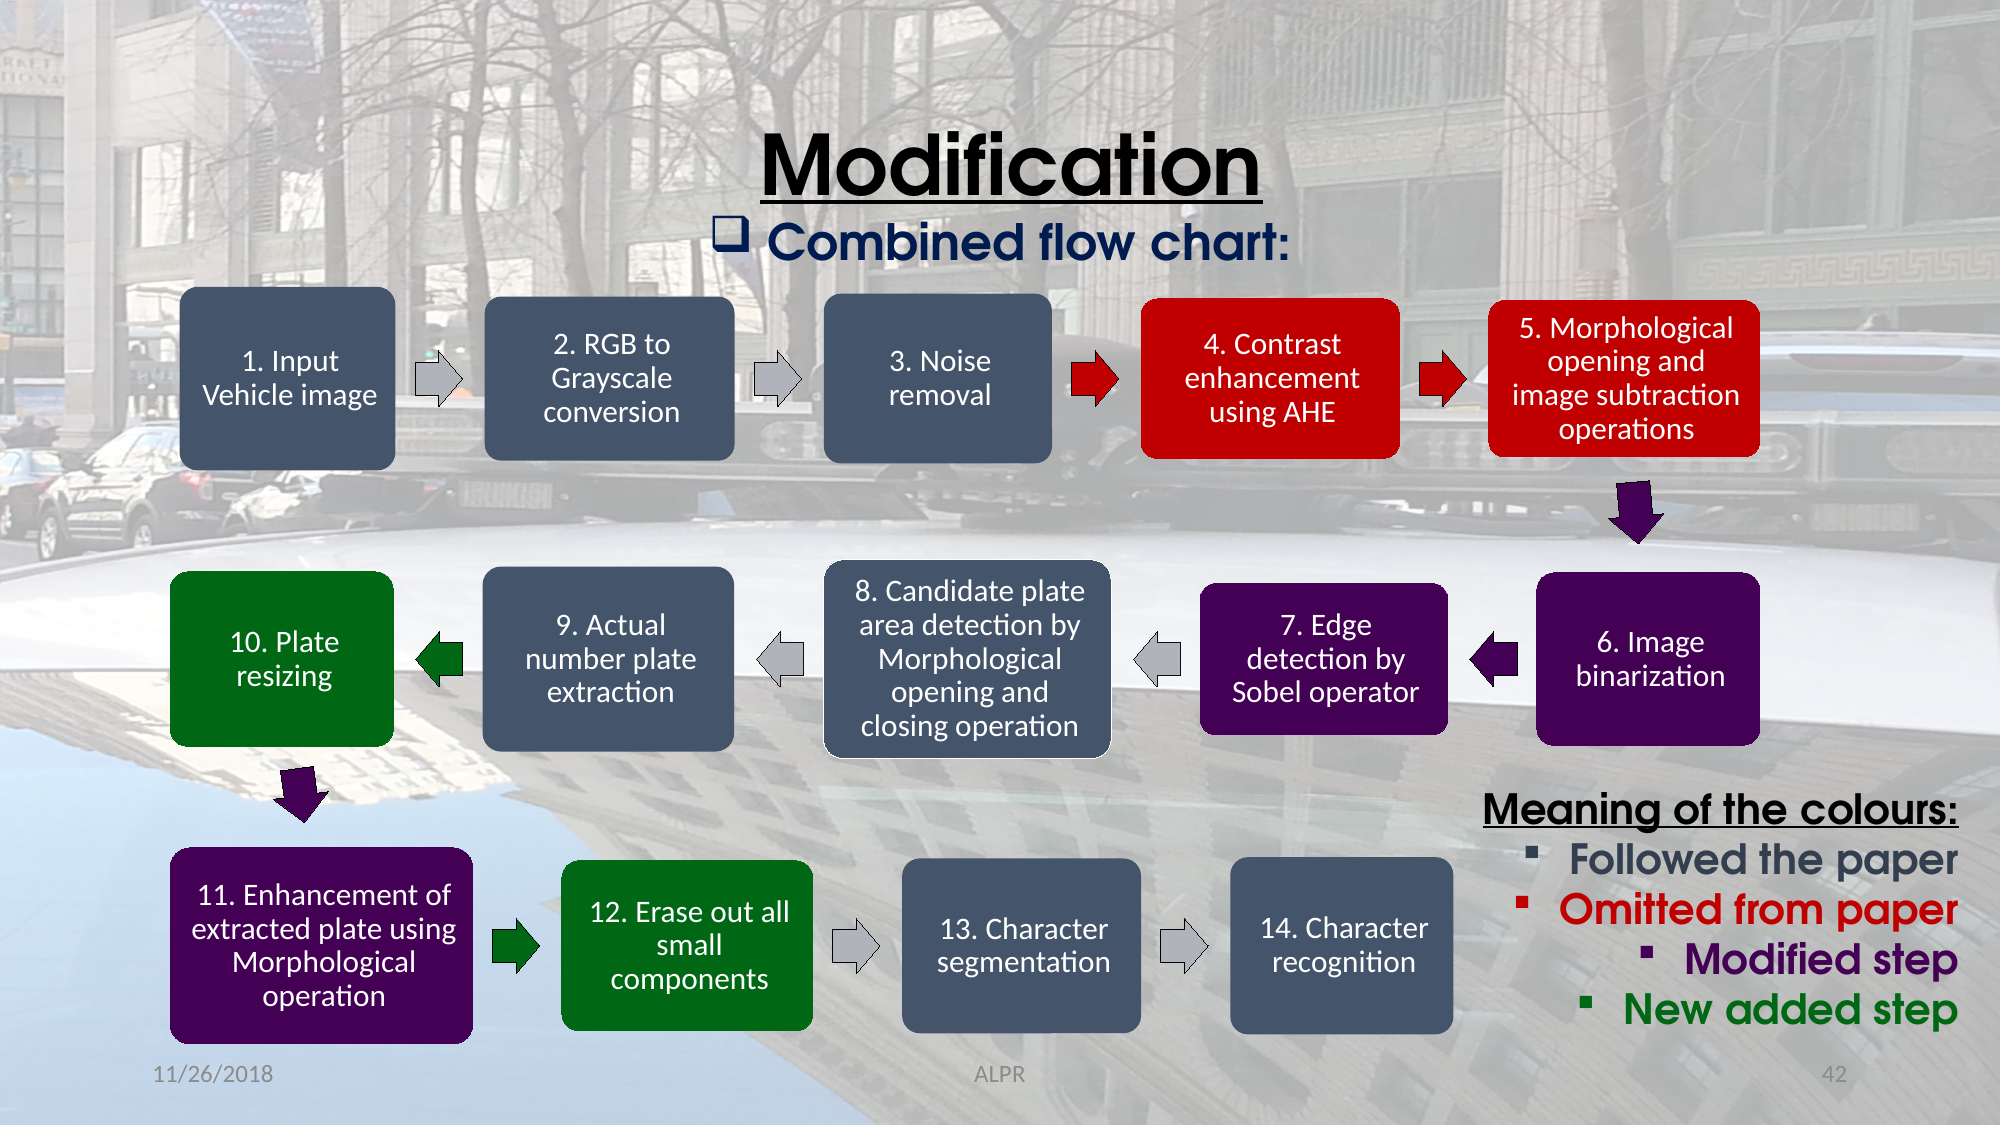

# Modification
 Combined flow chart:

1. Input Vehicle image

2. RGB to Grayscale conversion

3. Noise removal

4. Contrast enhancement using AHE

5. Morphological opening and image subtraction operations

6. Image binarization

7. Edge detection by Sobel operator

8. Candidate plate area detection by Morphological opening and closing operation

9. Actual number plate extraction

10. Plate resizing

11. Enhancement of extracted plate using Morphological operation

12. Erase out all small components

13. Character segmentation

14. Character recognition
Meaning of the colours:
Followed the paper
Omitted from paper
Modified step
New added step
11/26/2018
ALPR
42